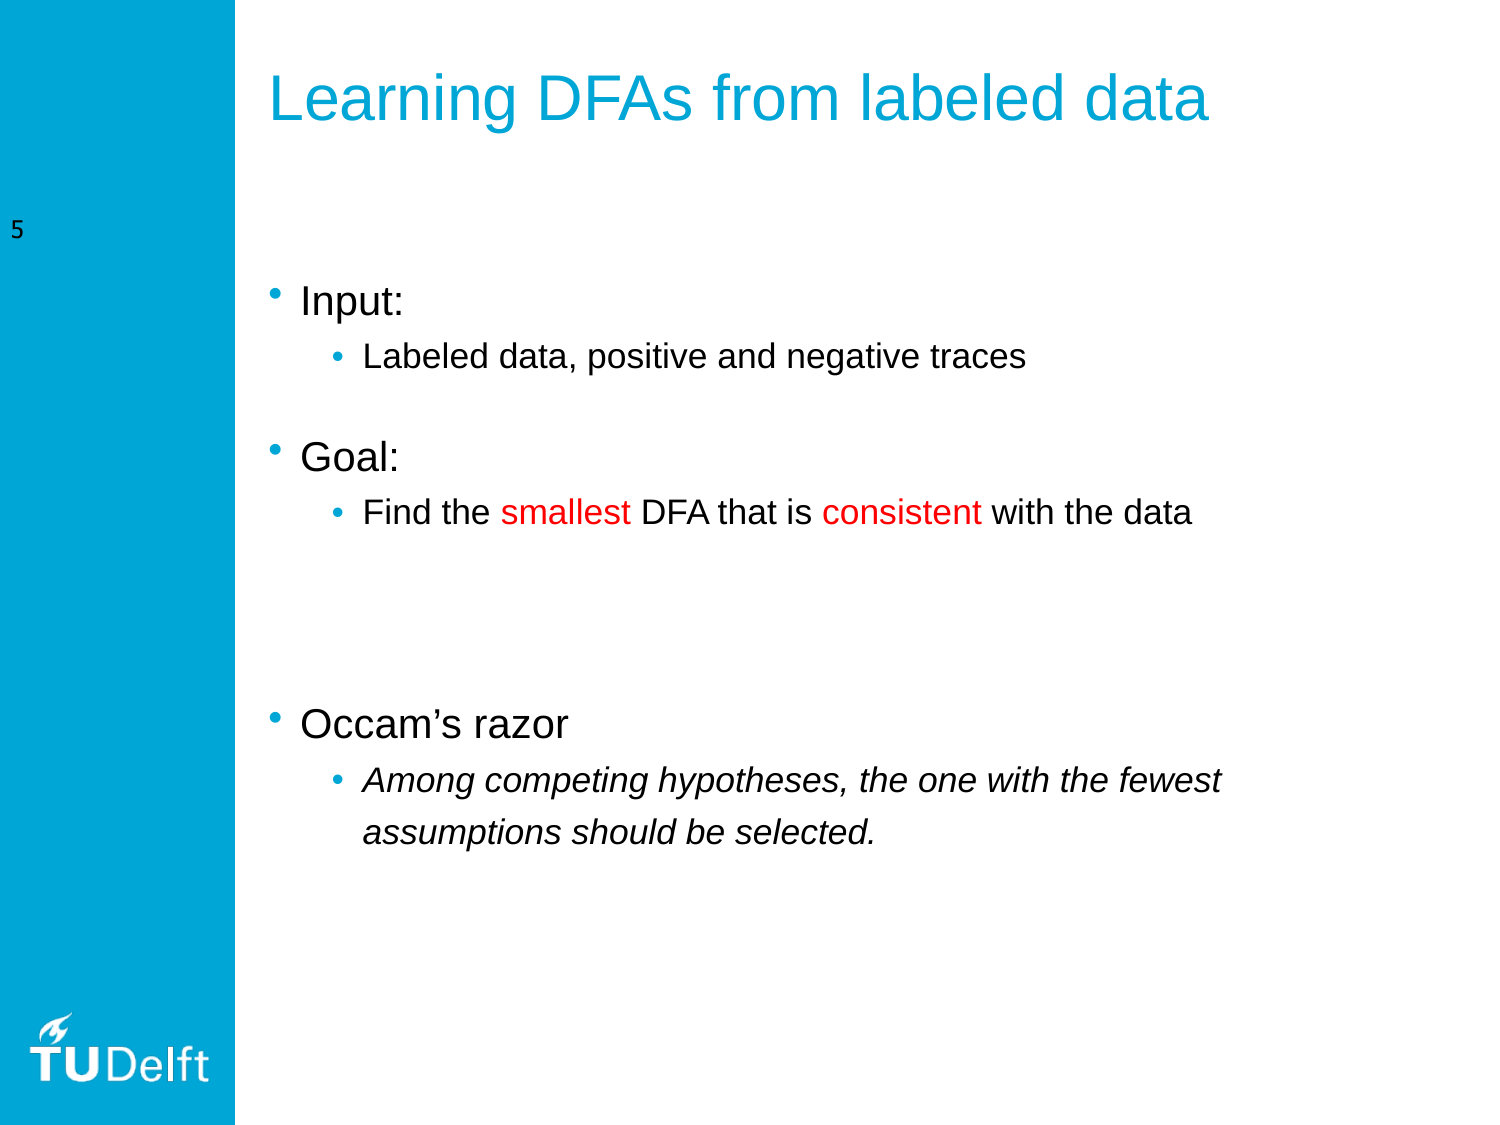

# Learning DFAs from labeled data
5
Input:
Labeled data, positive and negative traces

Goal:
Find the smallest DFA that is consistent with the data

Occam’s razor
Among competing hypotheses, the one with the fewest assumptions should be selected.